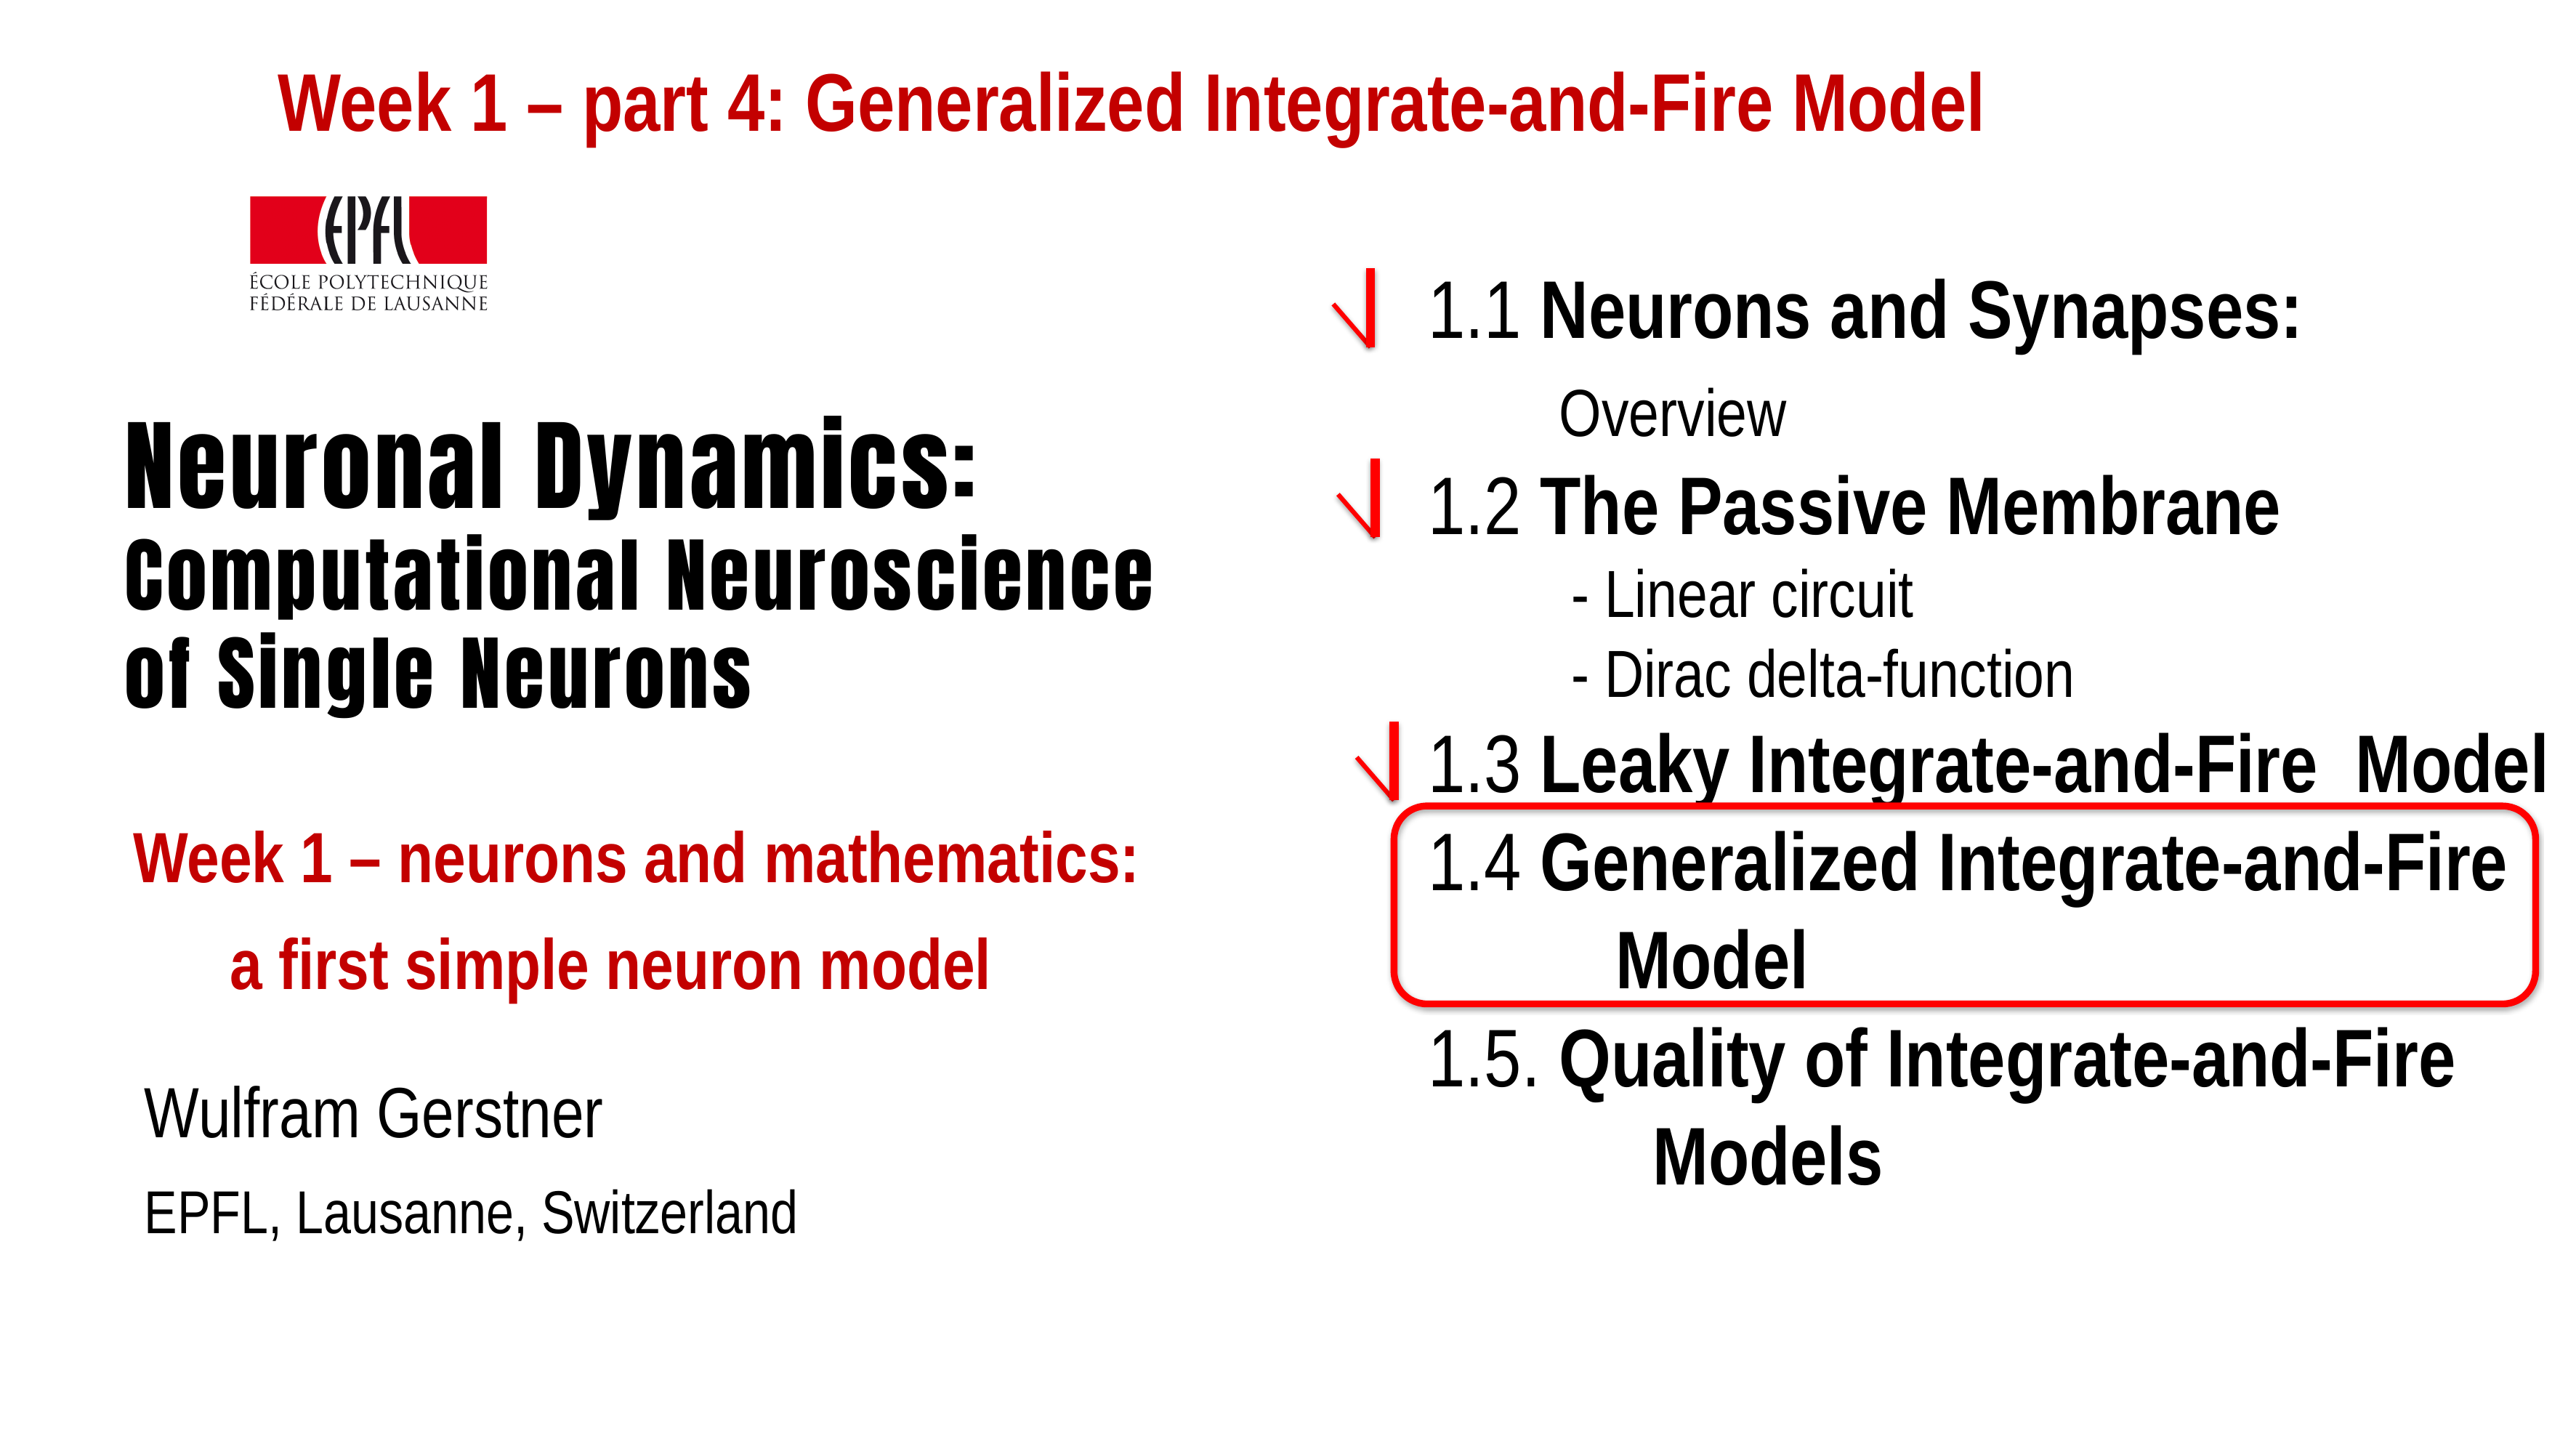

Week 1 – part 4: Generalized Integrate-and-Fire Model
1.1 Neurons and Synapses:
       Overview
1.2 The Passive Membrane
      - Linear circuit
      - Dirac delta-function
1.3 Leaky Integrate-and-Fire  Model
1.4 Generalized Integrate-and-Fire
          Model
1.5. Quality of Integrate-and-Fire
            Models

# Neuronal Dynamics: Computational Neuroscience of Single Neurons

Week 1 – neurons and mathematics:
      a first simple neuron model
Wulfram Gerstner
EPFL, Lausanne, Switzerland